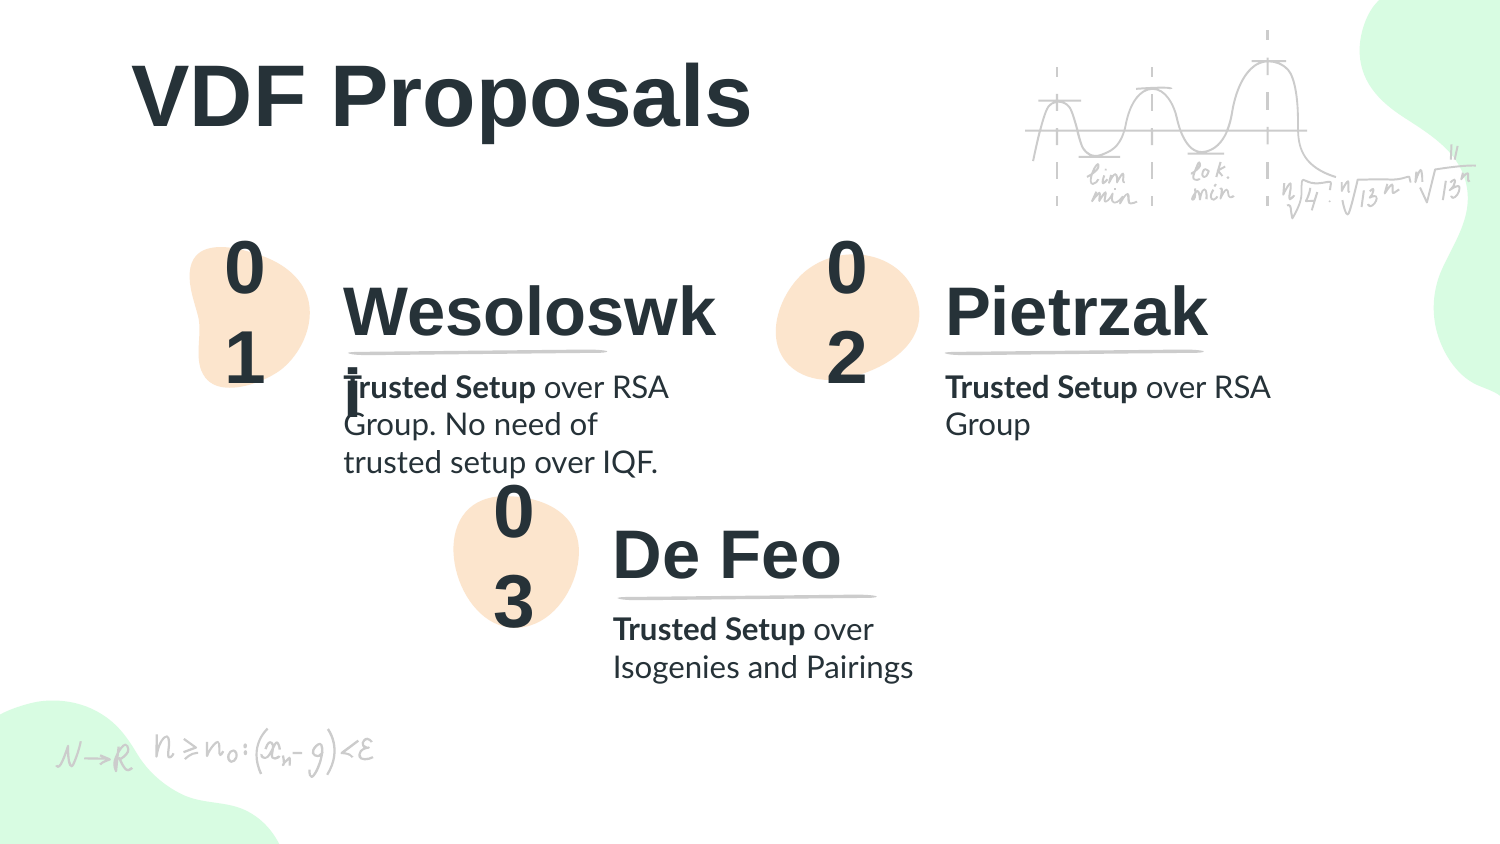

# VDF Proposals

Pietrzak
Wesoloswki

01
02
Trusted Setup over RSA Group. No need of trusted setup over IQF.
Trusted Setup over RSA Group

De Feo

03
Trusted Setup over Isogenies and Pairings